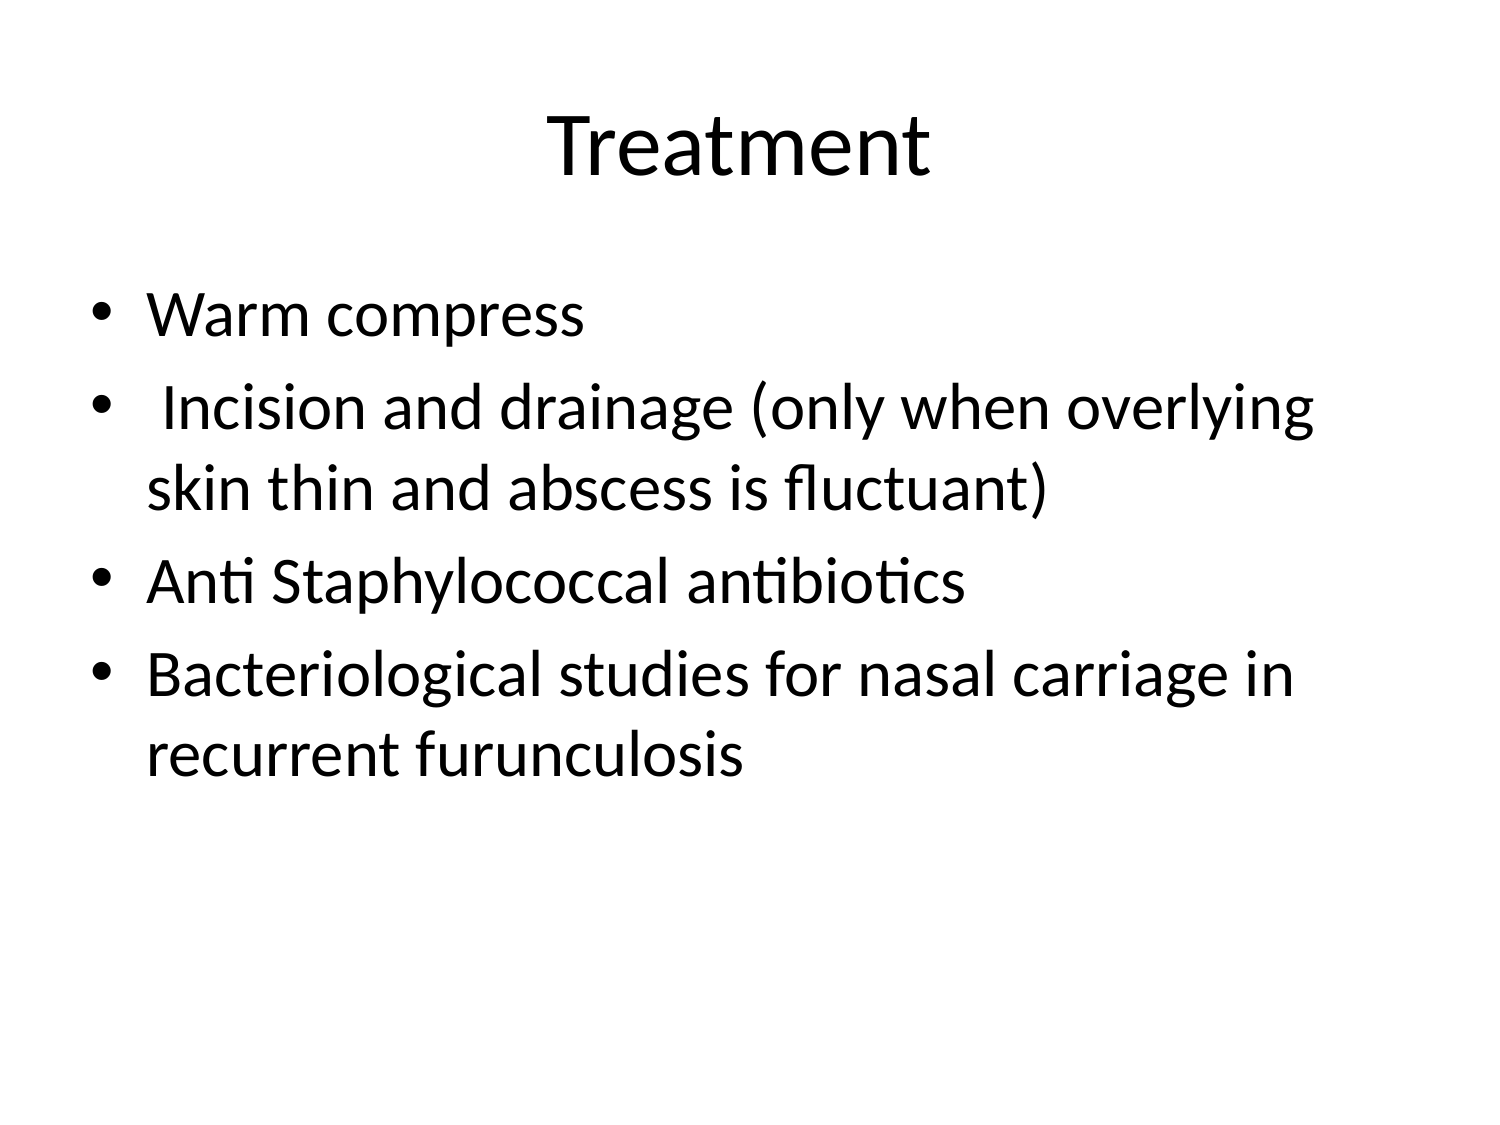

# Treatment
Warm compress
 Incision and drainage (only when overlying skin thin and abscess is fluctuant)
Anti Staphylococcal antibiotics
Bacteriological studies for nasal carriage in recurrent furunculosis